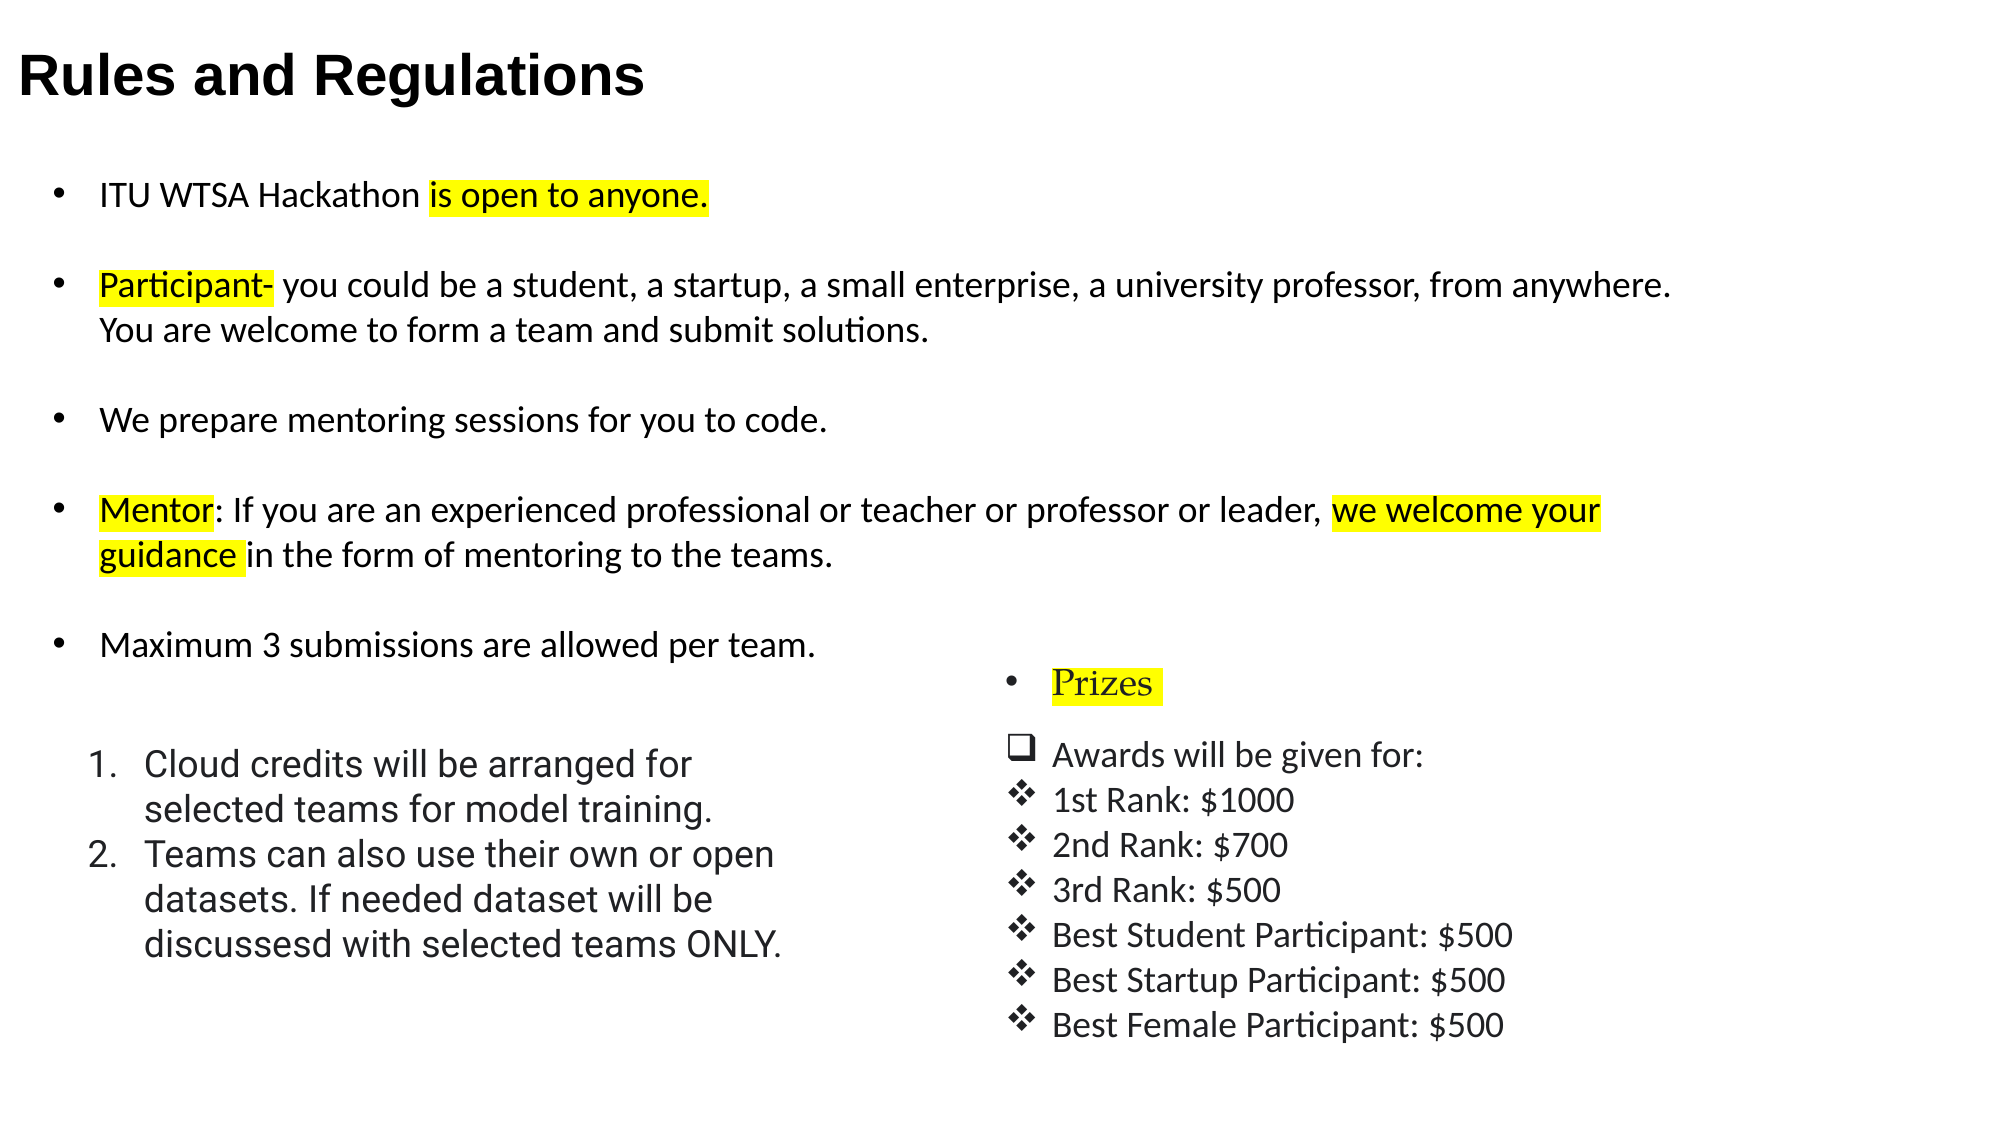

Rules and Regulations
ITU WTSA Hackathon is open to anyone.

Participant- you could be a student, a startup, a small enterprise, a university professor, from anywhere.
You are welcome to form a team and submit solutions.

We prepare mentoring sessions for you to code.

Mentor: If you are an experienced professional or teacher or professor or leader, we welcome your guidance in the form of mentoring to the teams.

Maximum 3 submissions are allowed per team.

Prizes

Awards will be given for:
1st Rank: $1000
2nd Rank: $700
3rd Rank: $500
Best Student Participant: $500
Best Startup Participant: $500
Best Female Participant: $500
Cloud credits will be arranged for selected teams for model training.
Teams can also use their own or open datasets. If needed dataset will be discussesd with selected teams ONLY.